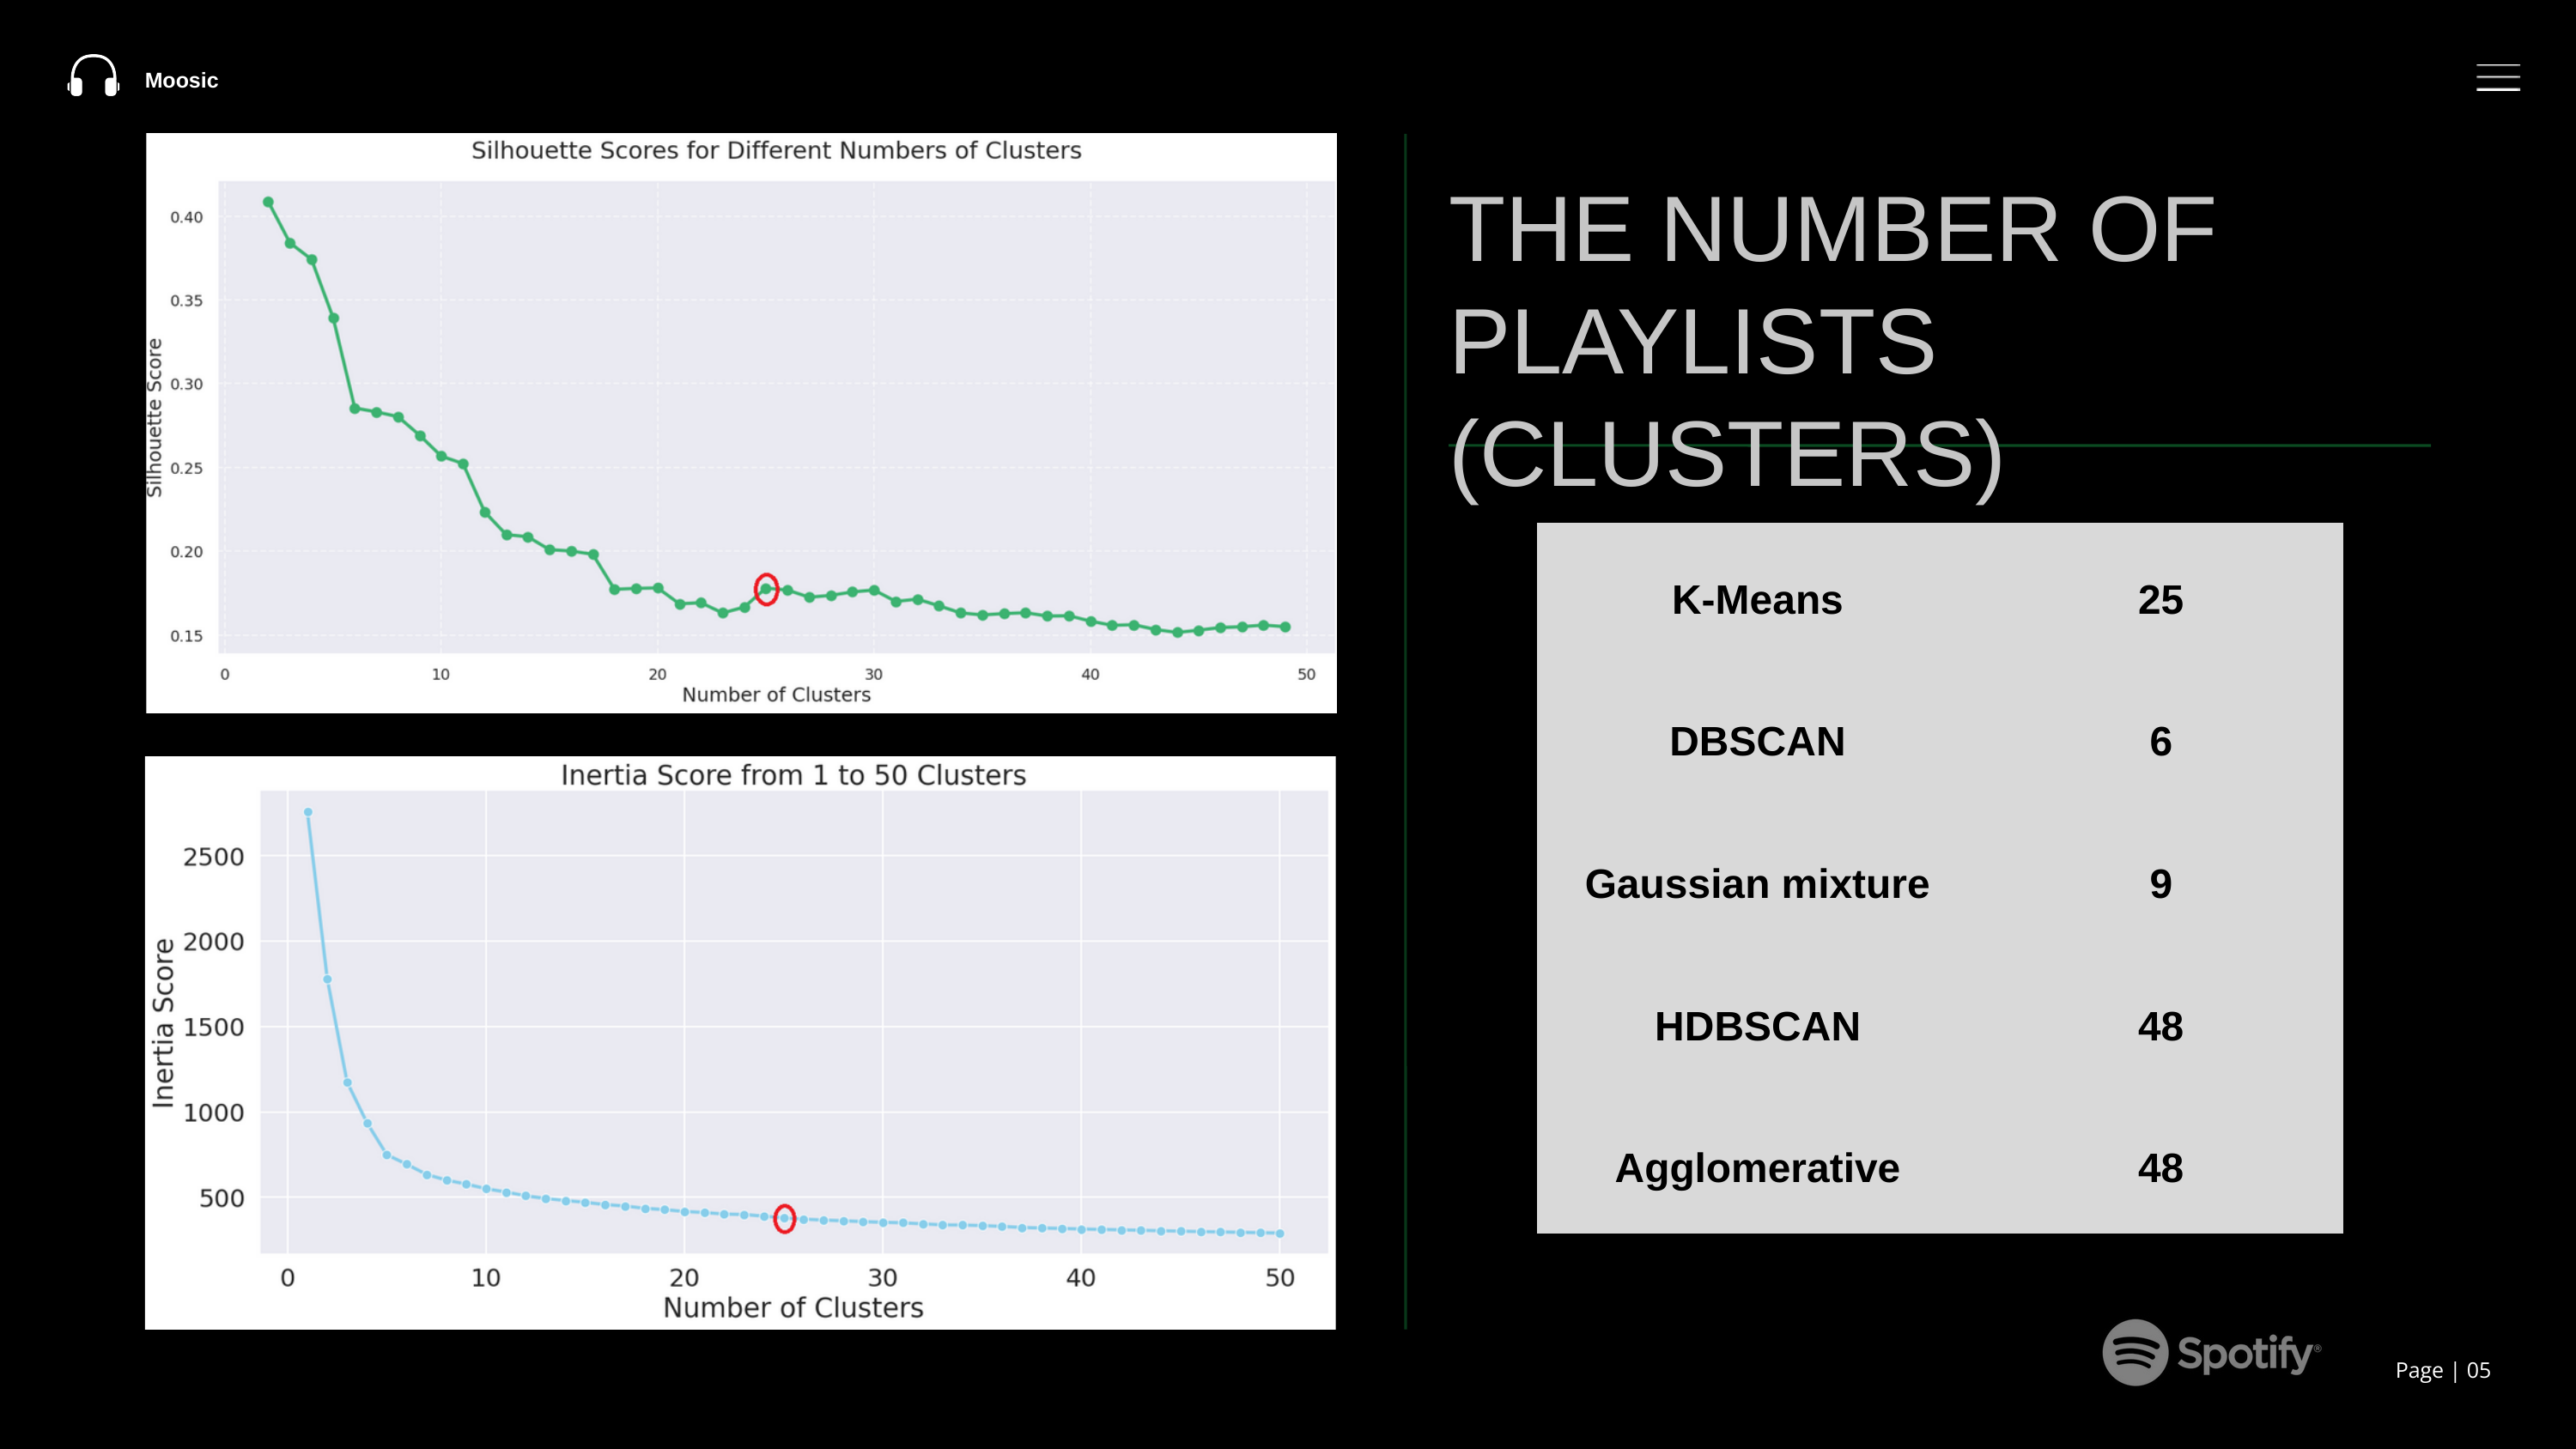

Moosic

THE NUMBER OF PLAYLISTS (CLUSTERS)

| K-Means | 25 |
| --- | --- |
| DBSCAN | 6 |
| Gaussian mixture | 9 |
| HDBSCAN | 48 |
| Agglomerative | 48 |

Page | 05